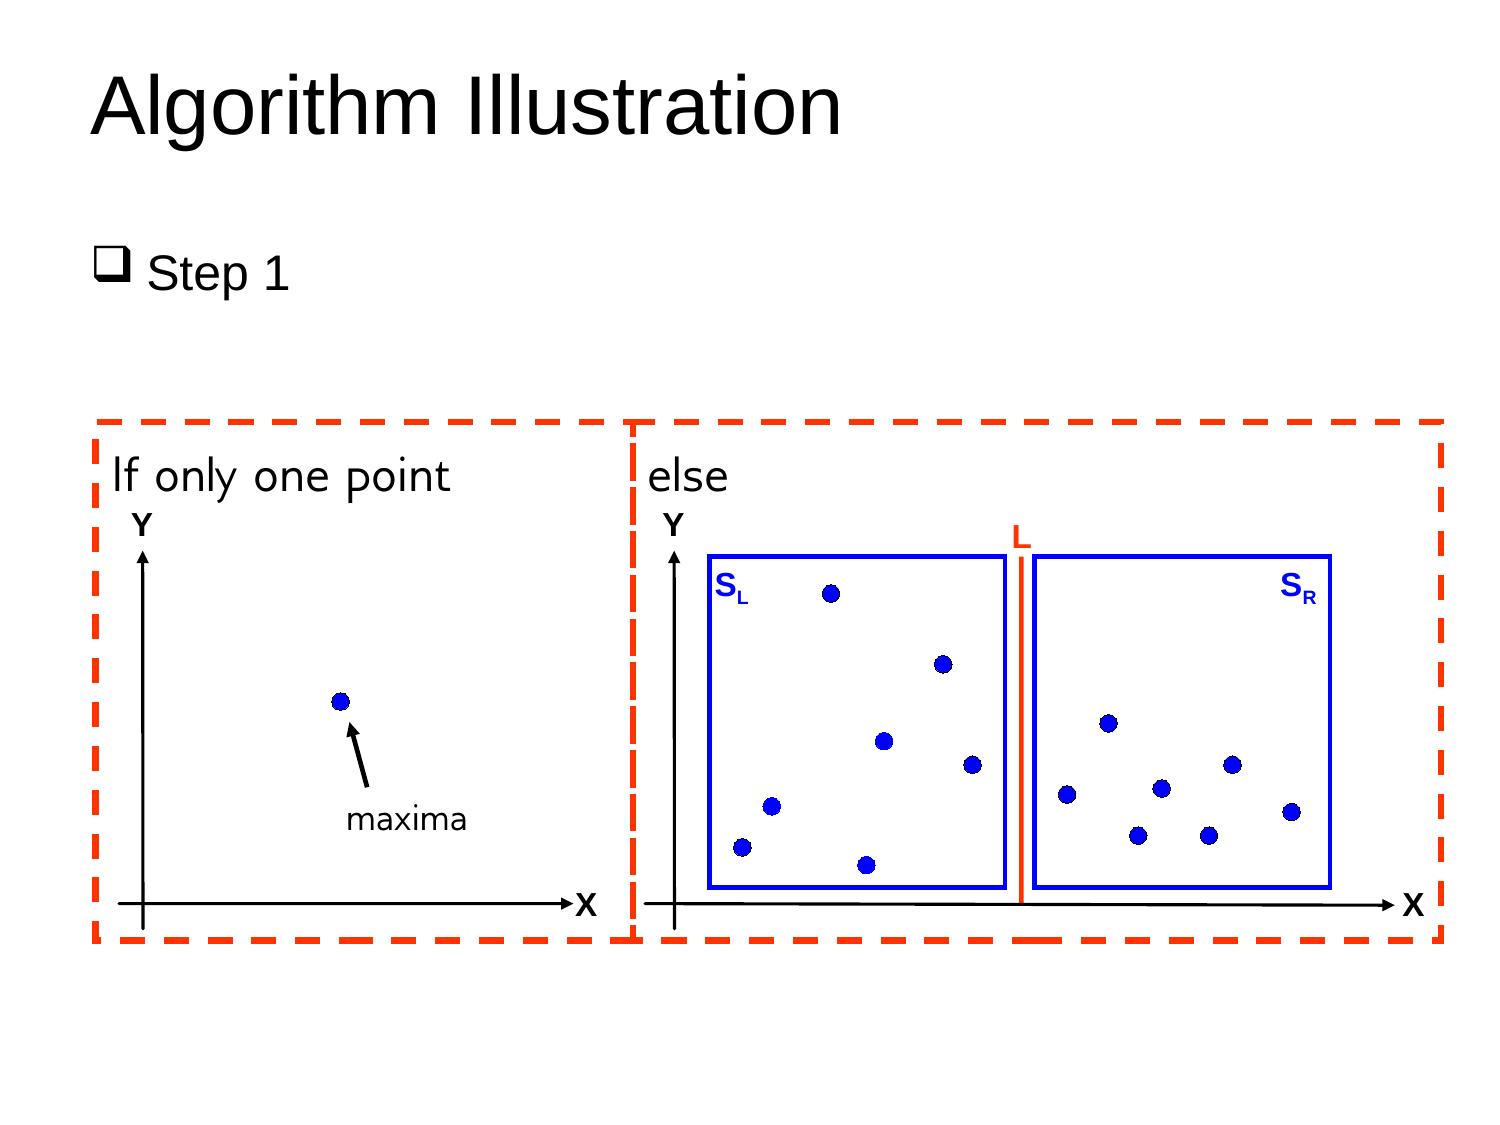

# Algorithm Illustration
Step 1

If only one point
else
Y

X

Y

X

L

SL
SR

maxima